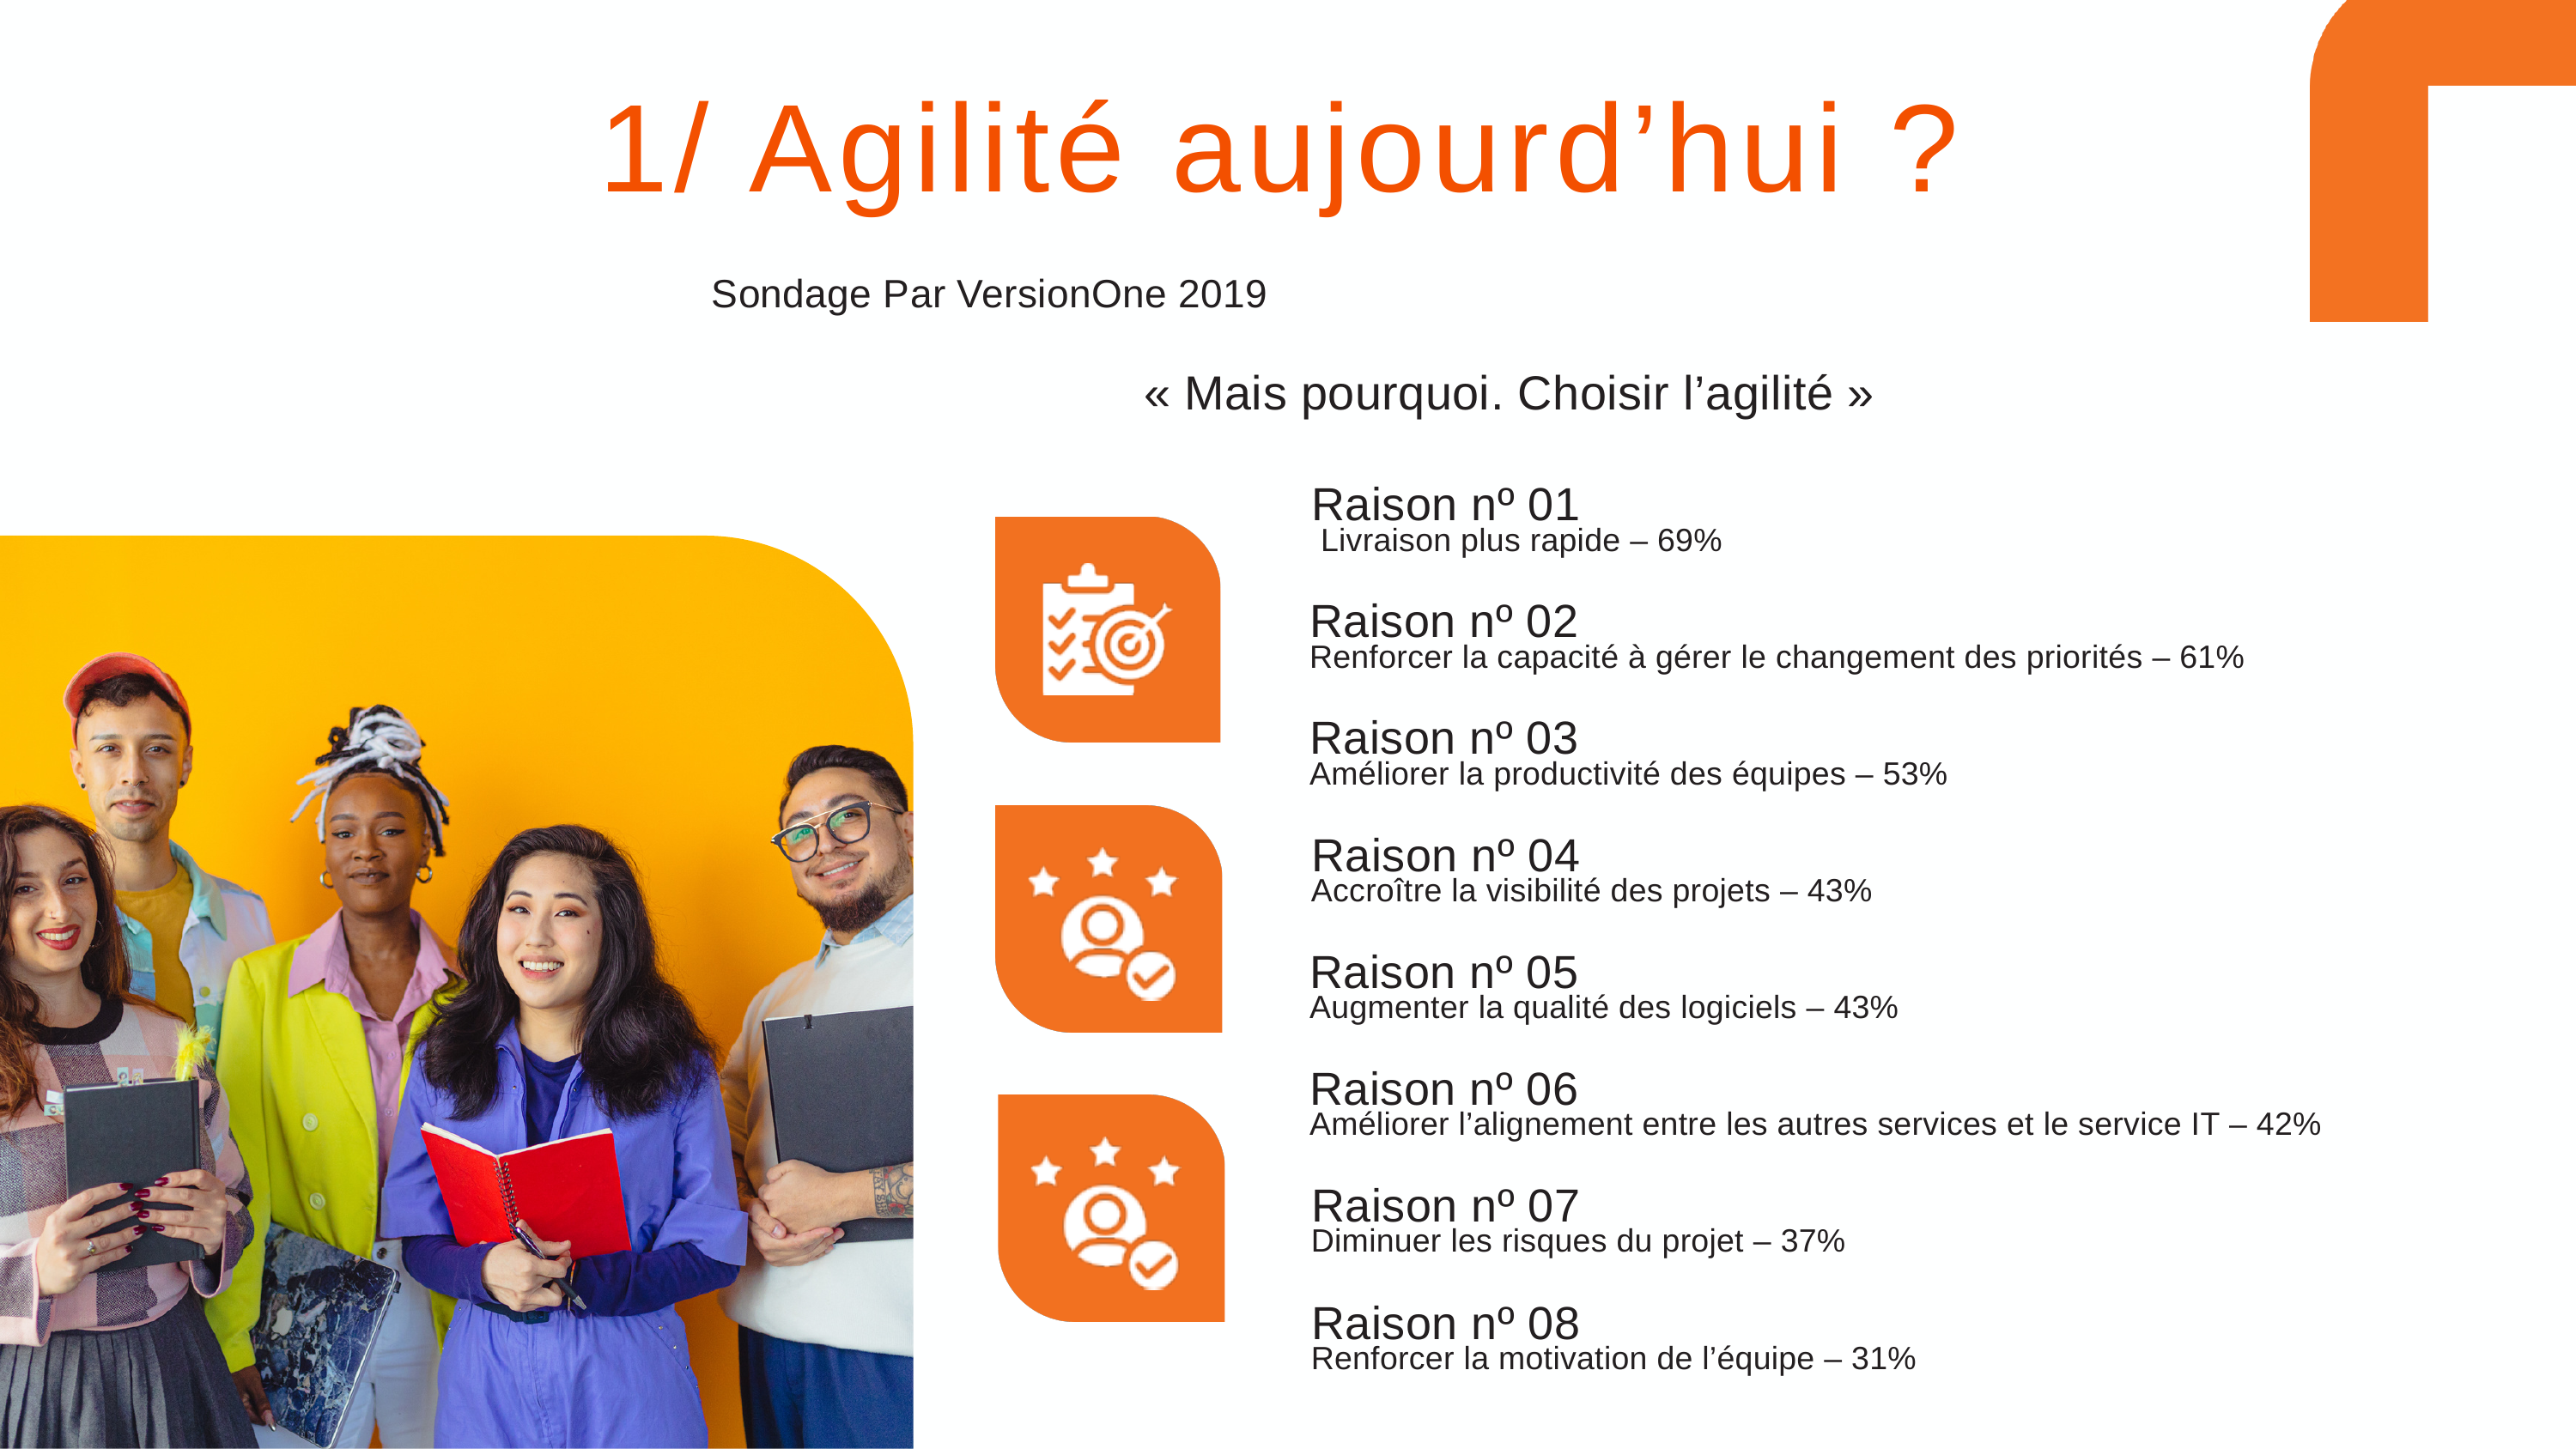

1/ Agilité aujourd’hui ?
Sondage Par VersionOne 2019
« Mais pourquoi. Choisir l’agilité »

Raison nº 01
Livraison plus rapide – 69%

Raison nº 02
Renforcer la capacité à gérer le changement des priorités – 61%

Raison nº 03
Améliorer la productivité des équipes – 53%

Raison nº 04

Accroître la visibilité des projets – 43%

Raison nº 05
Augmenter la qualité des logiciels – 43%

Raison nº 06

Améliorer l’alignement entre les autres services et le service IT – 42%

Raison nº 07
Diminuer les risques du projet – 37%

Raison nº 08
Renforcer la motivation de l’équipe – 31%